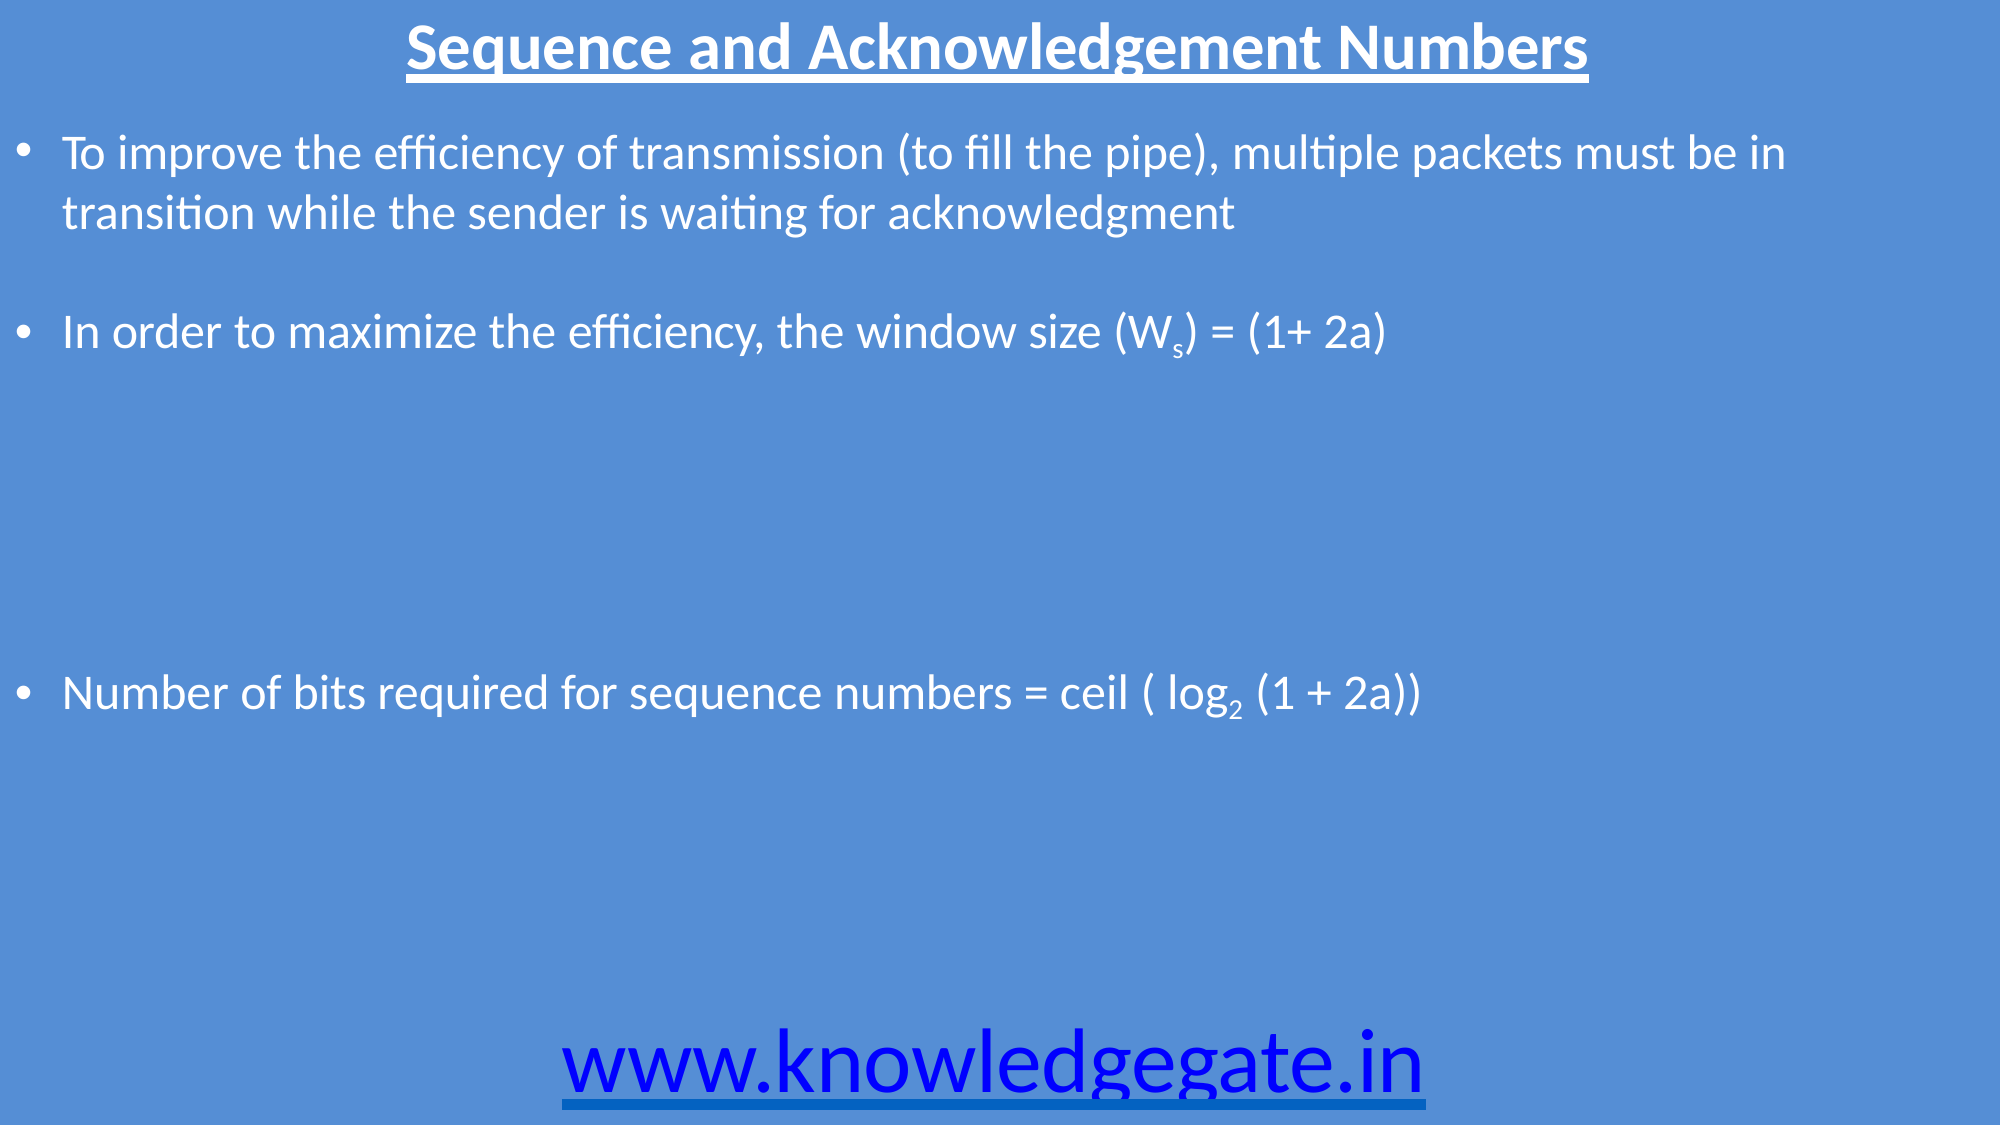

# Sequence and Acknowledgement Numbers
To improve the efficiency of transmission (to fill the pipe), multiple packets must be in  transition while the sender is waiting for acknowledgment

In order to maximize the efficiency, the window size (Ws) = (1+ 2a)
Number of bits required for sequence numbers = ceil ( log2 (1 + 2a))
www.knowledgegate.in